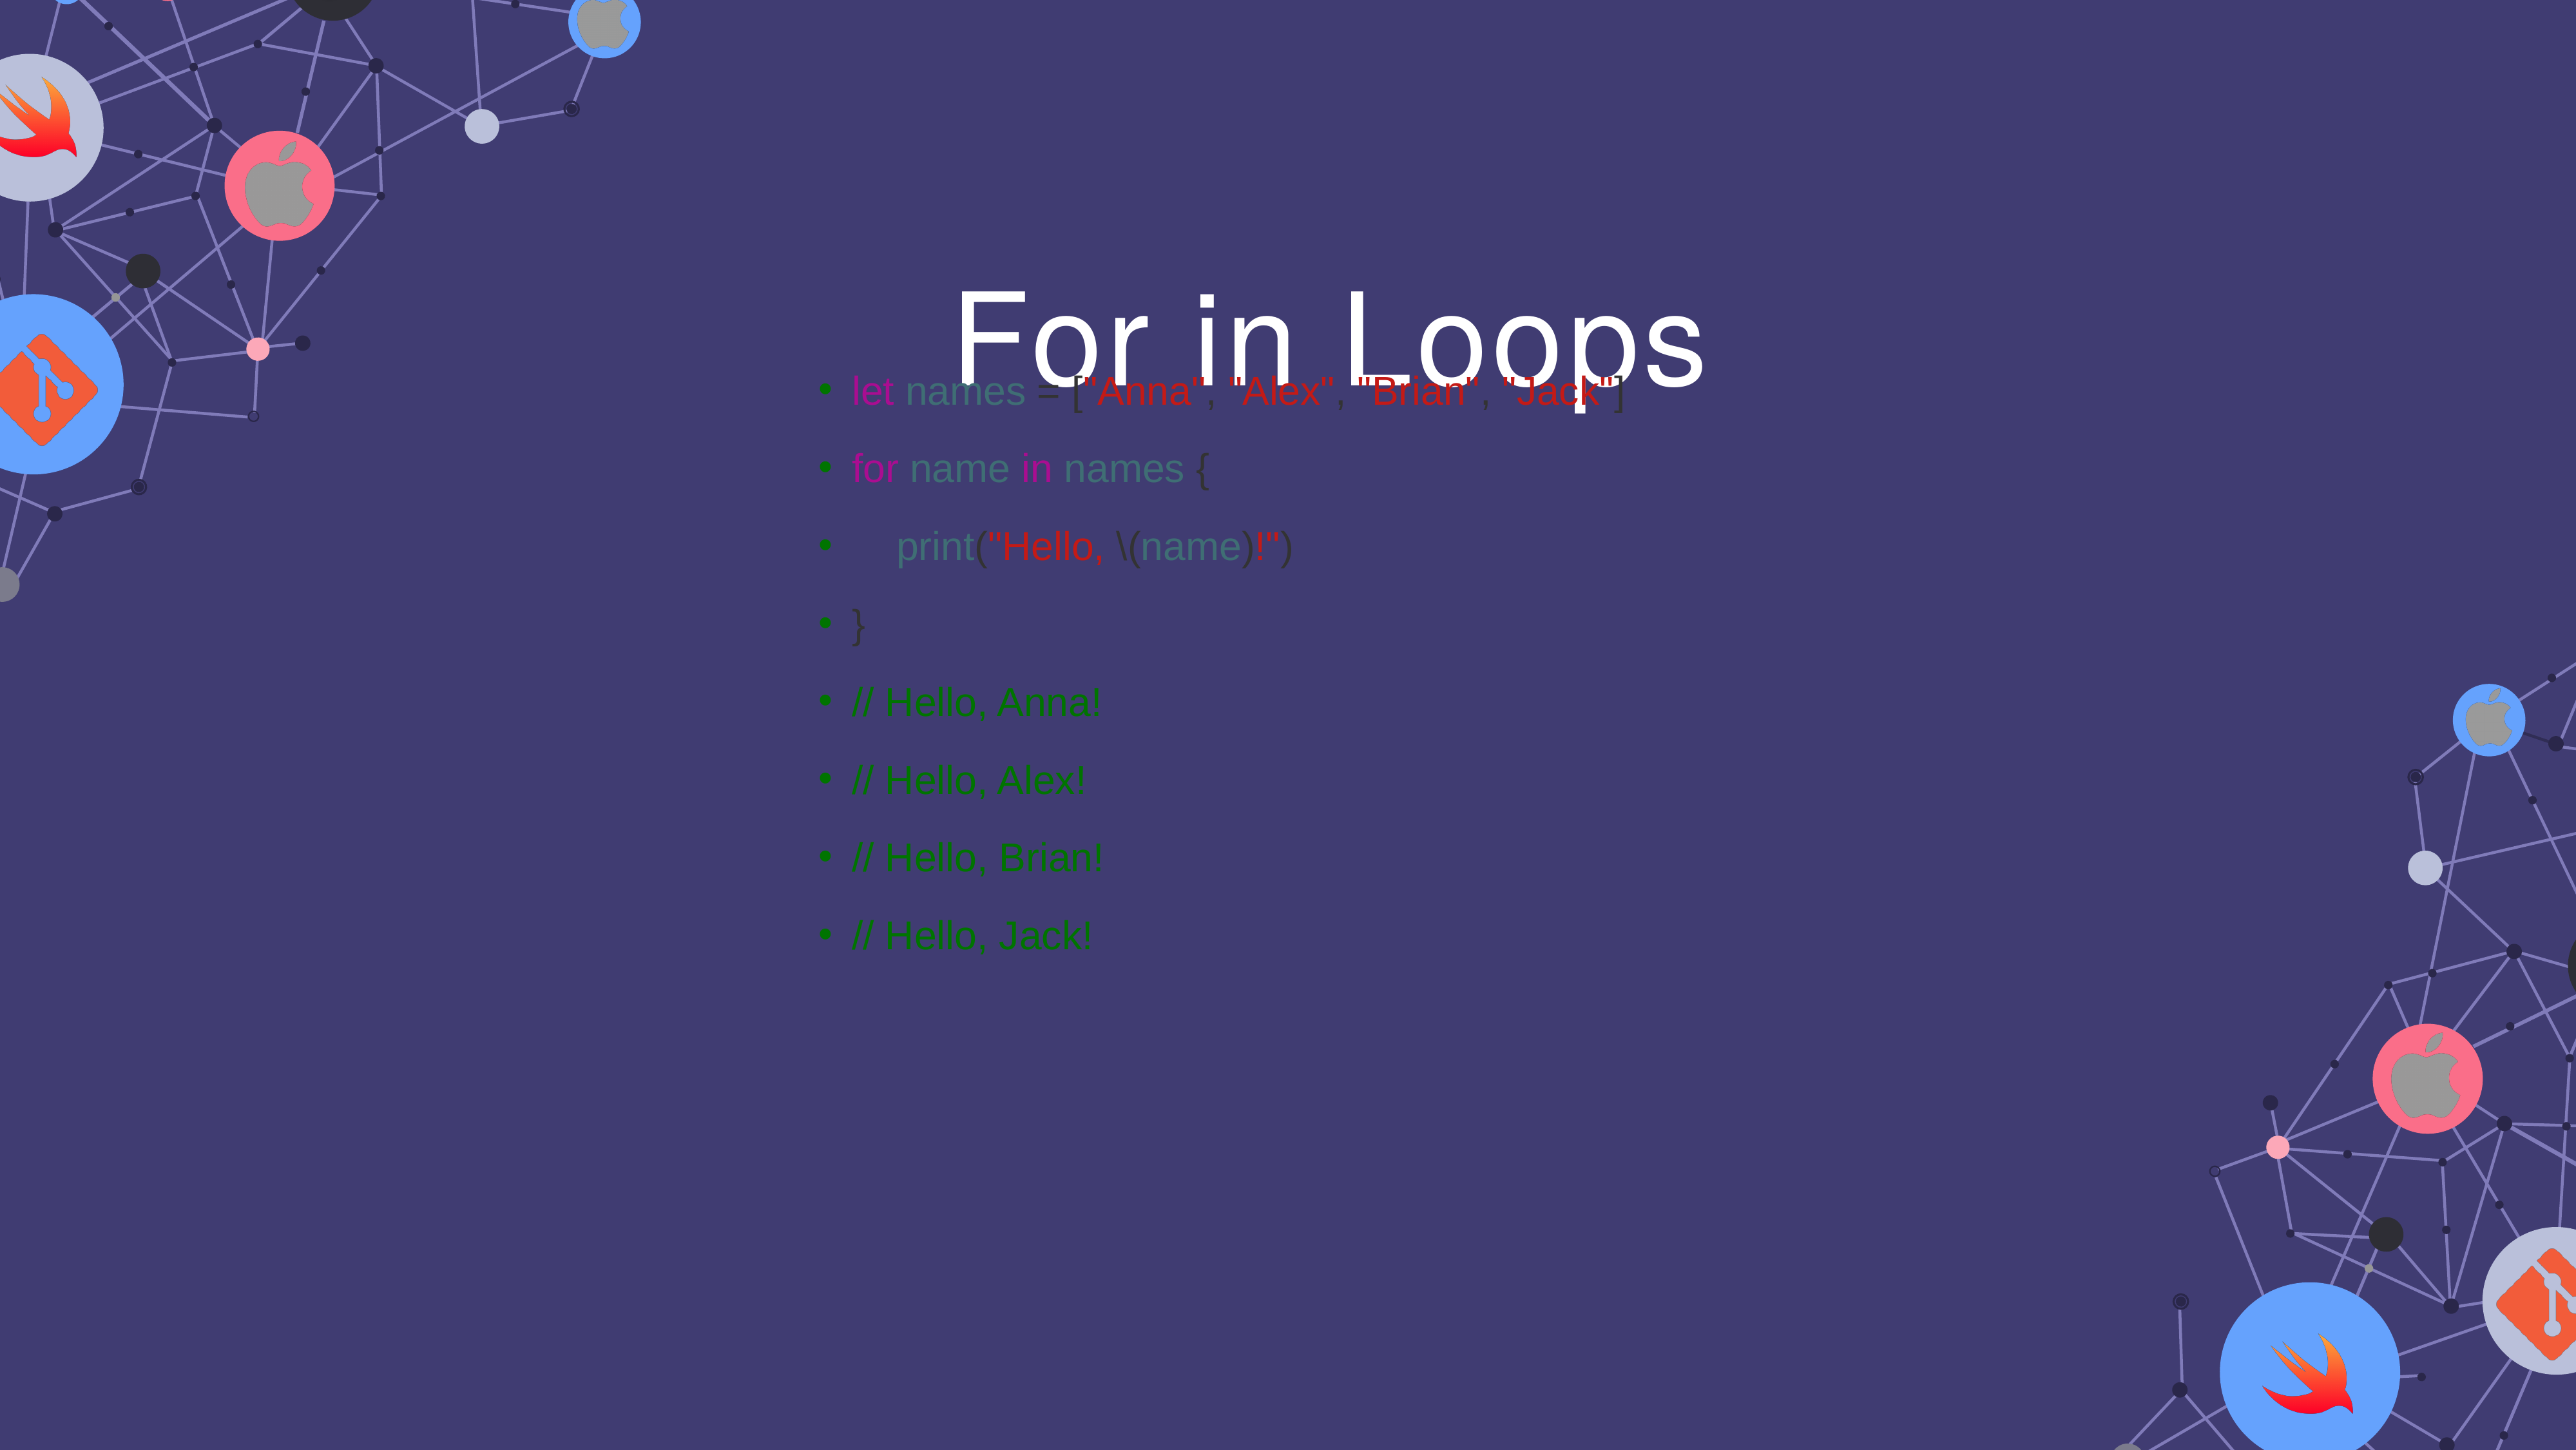

For in Loops
let names = ["Anna", "Alex", "Brian", "Jack"]
for name in names {
    print("Hello, \(name)!")
}
// Hello, Anna!
// Hello, Alex!
// Hello, Brian!
// Hello, Jack!